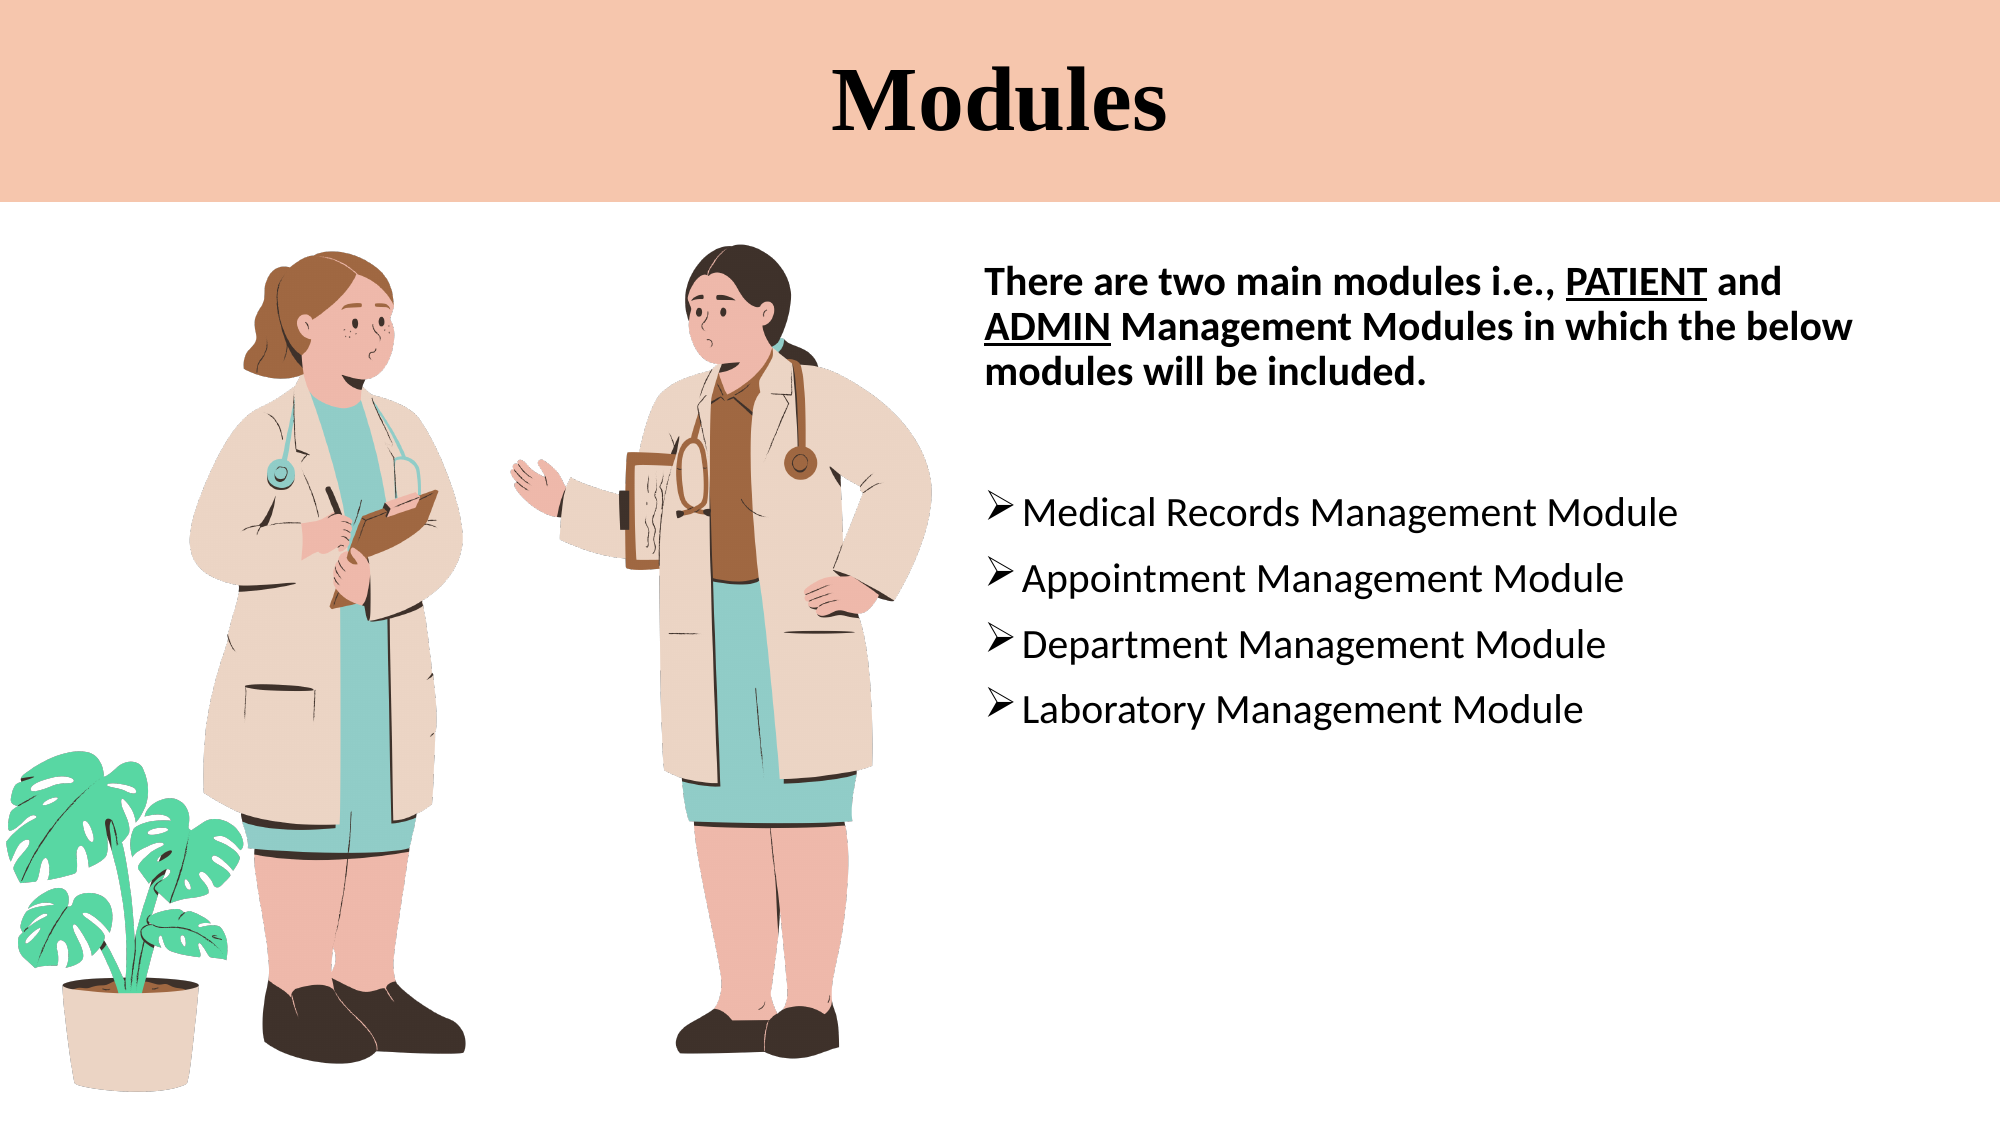

# Modules

There are two main modules i.e., PATIENT and ADMIN Management Modules in which the below modules will be included.

Medical Records Management Module
Appointment Management Module
Department Management Module
Laboratory Management Module